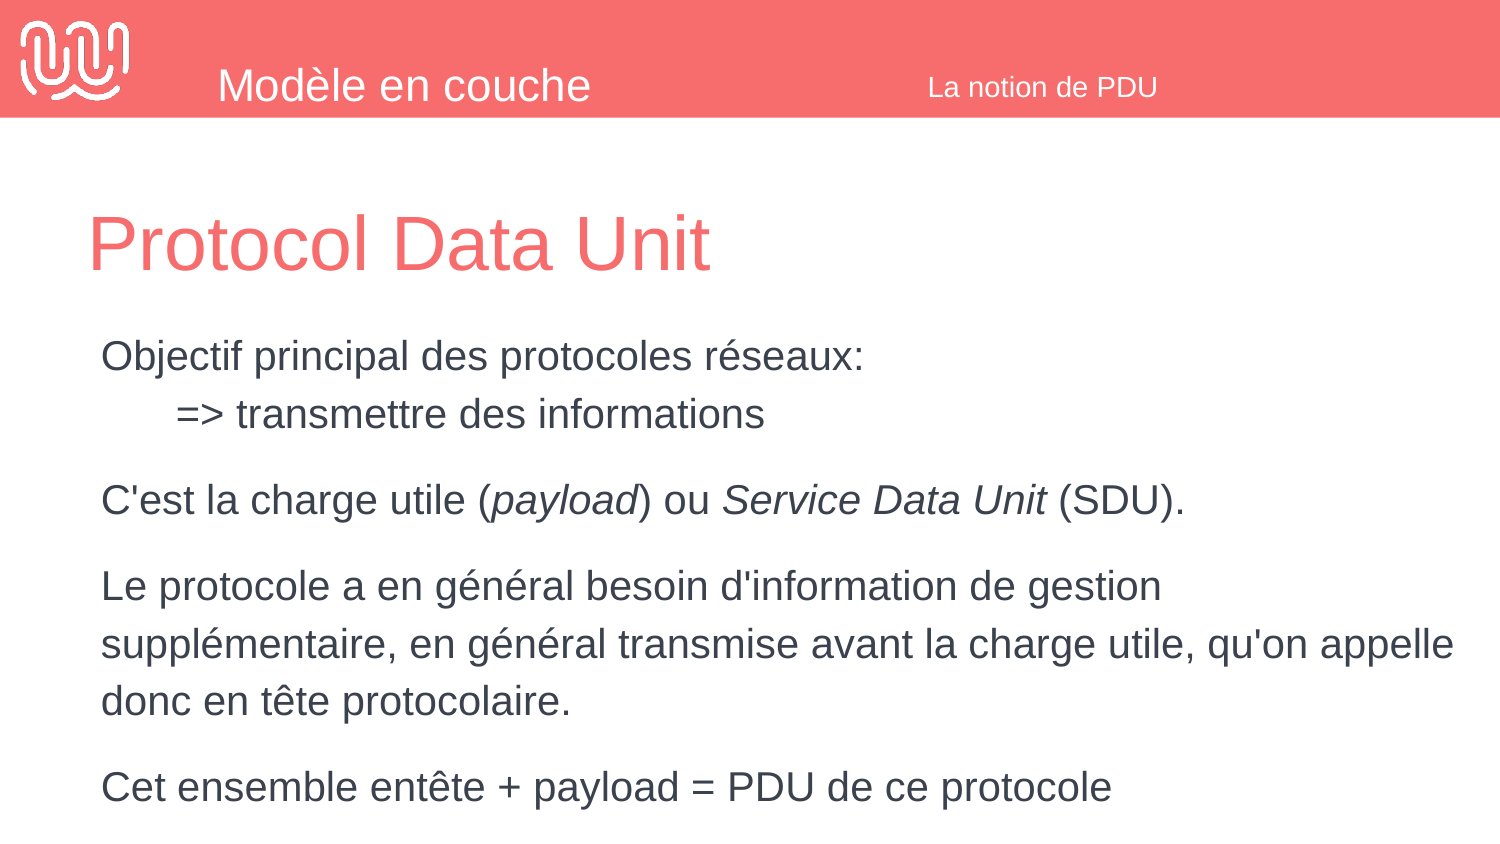

Modèle en couche
La notion de PDU
Protocol Data Unit
Objectif principal des protocoles réseaux:
=> transmettre des informations

C'est la charge utile (payload) ou Service Data Unit (SDU).

Le protocole a en général besoin d'information de gestion supplémentaire, en général transmise avant la charge utile, qu'on appelle donc en tête protocolaire.

Cet ensemble entête + payload = PDU de ce protocole